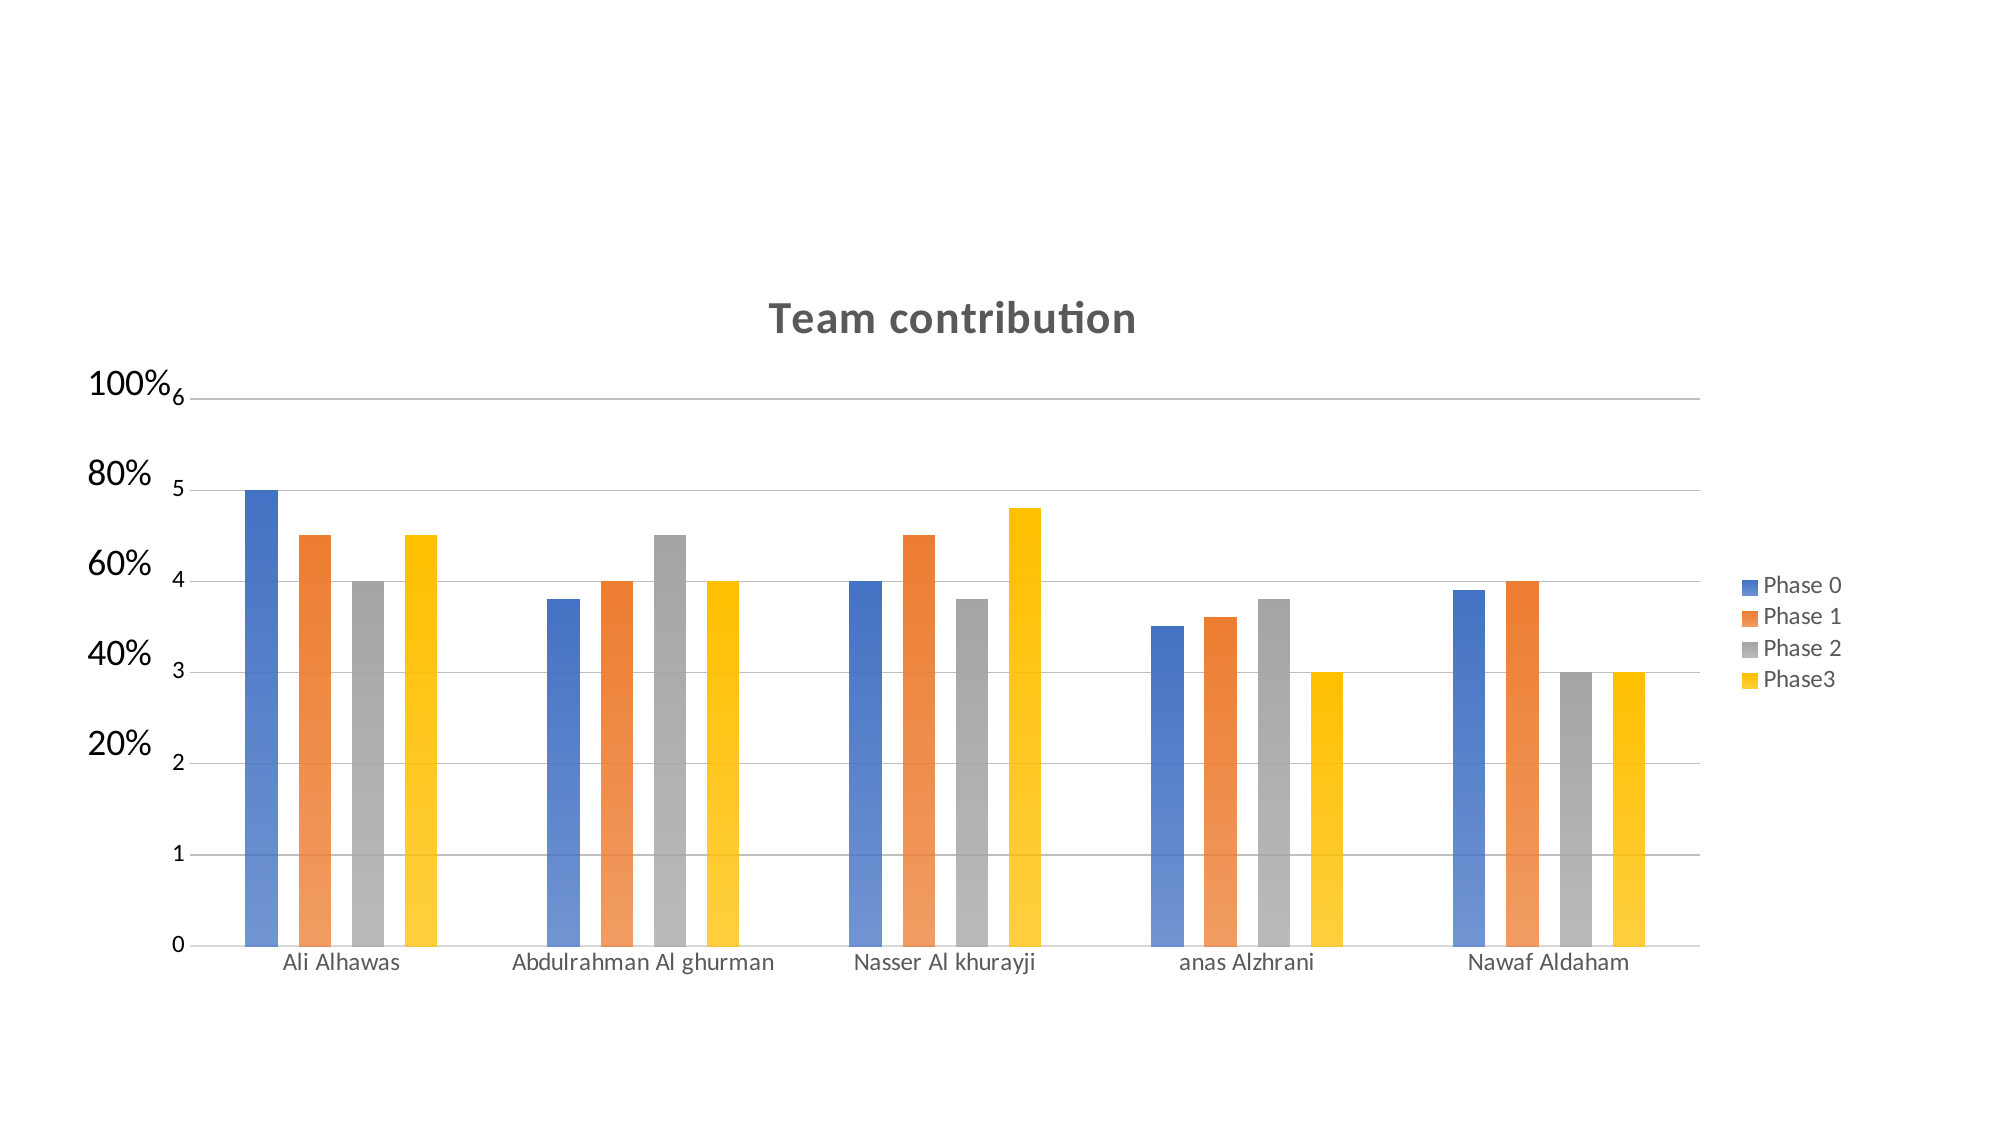

### Chart: Team contribution

| Category | Phase 0 | Phase 1 | Phase 2 | Phase3 |
|---|---|---|---|---|
| Ali Alhawas | 5.0 | 4.5 | 4.0 | 4.5 |
| Abdulrahman Al ghurman | 3.8 | 4.0 | 4.5 | 4.0 |
| Nasser Al khurayji | 4.0 | 4.5 | 3.8 | 4.8 |
| anas Alzhrani | 3.5 | 3.6 | 3.8 | 3.0 |
| Nawaf Aldaham | 3.9 | 4.0 | 3.0 | 3.0 |
100%

80%

60%

40%

20%